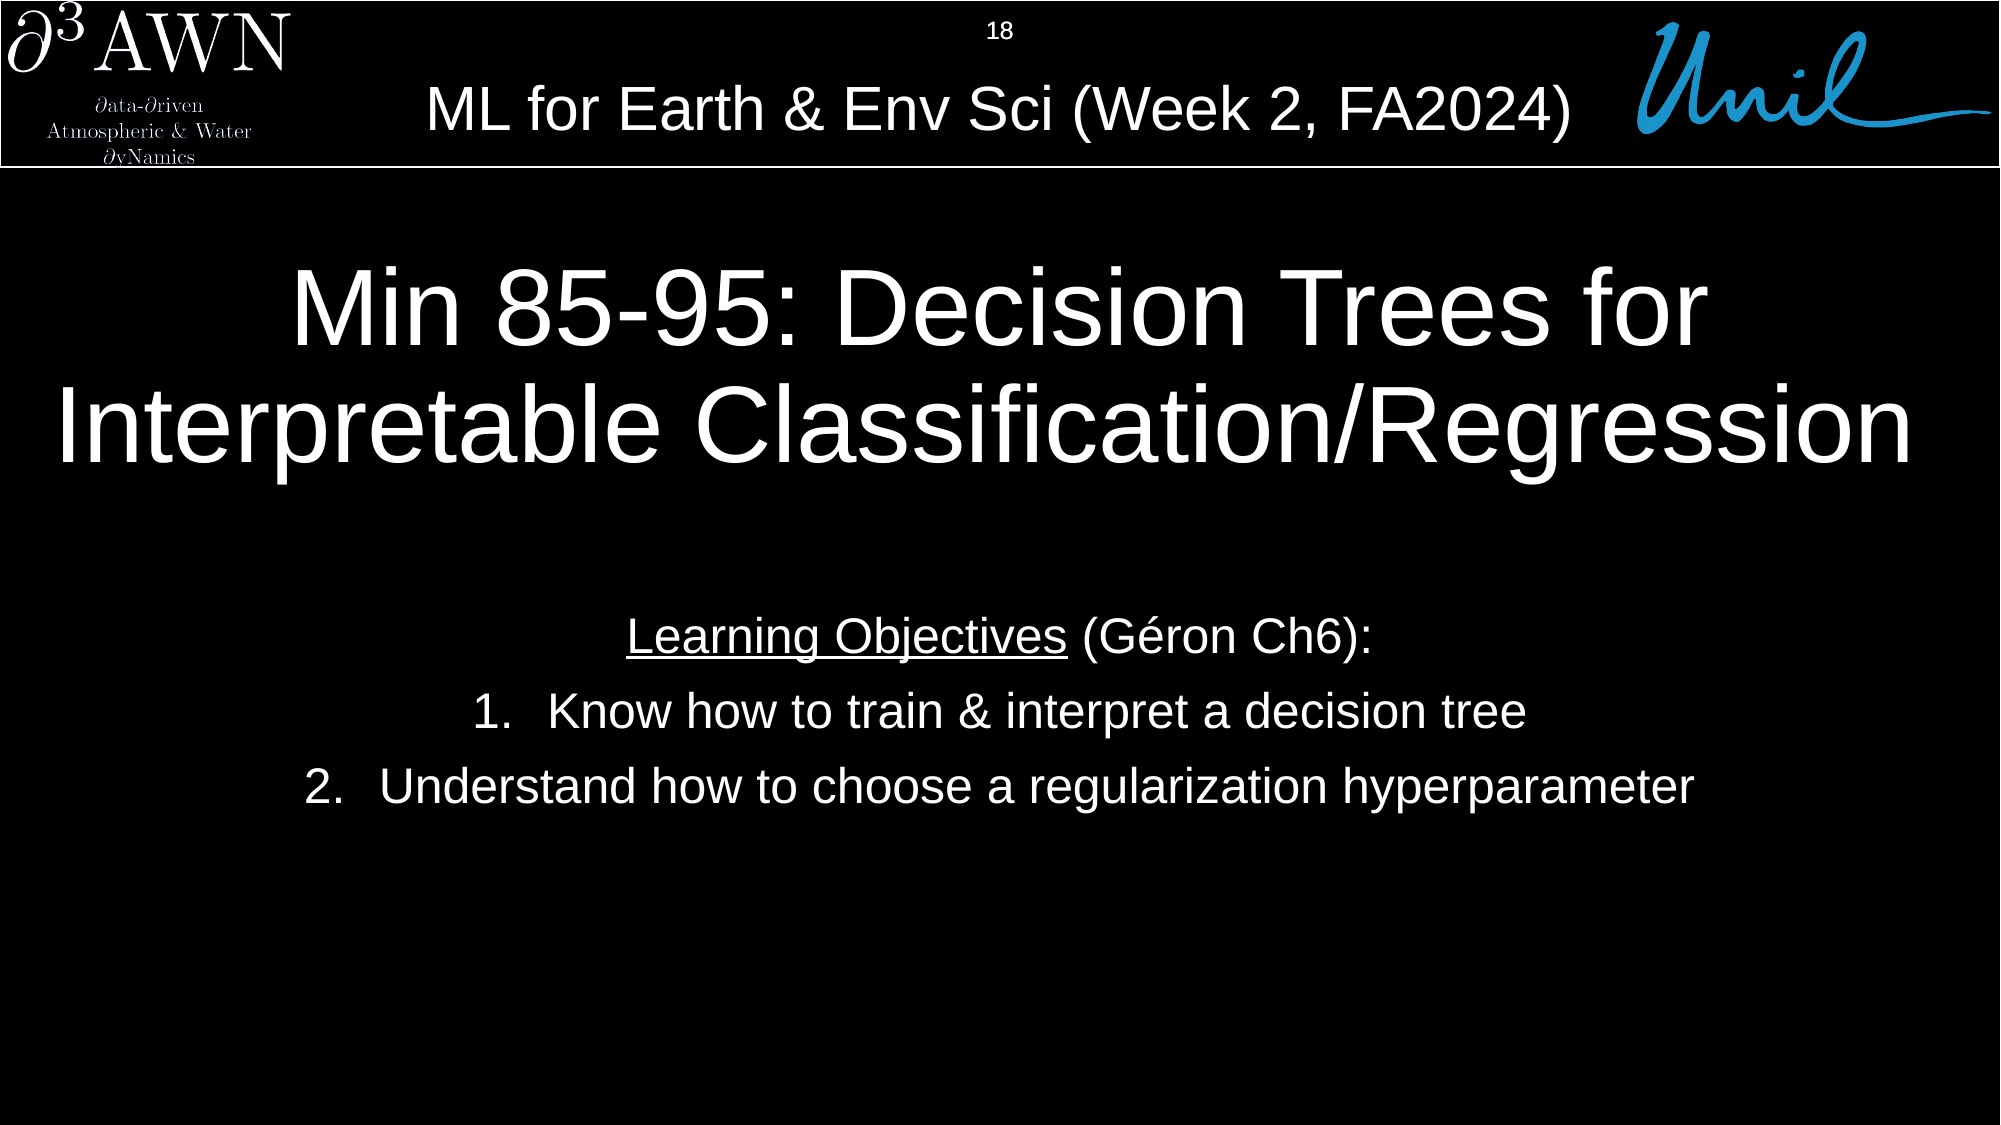

18
# Min 85-95: Decision Trees for Interpretable Classification/Regression
Learning Objectives (Géron Ch6):
Know how to train & interpret a decision tree
Understand how to choose a regularization hyperparameter